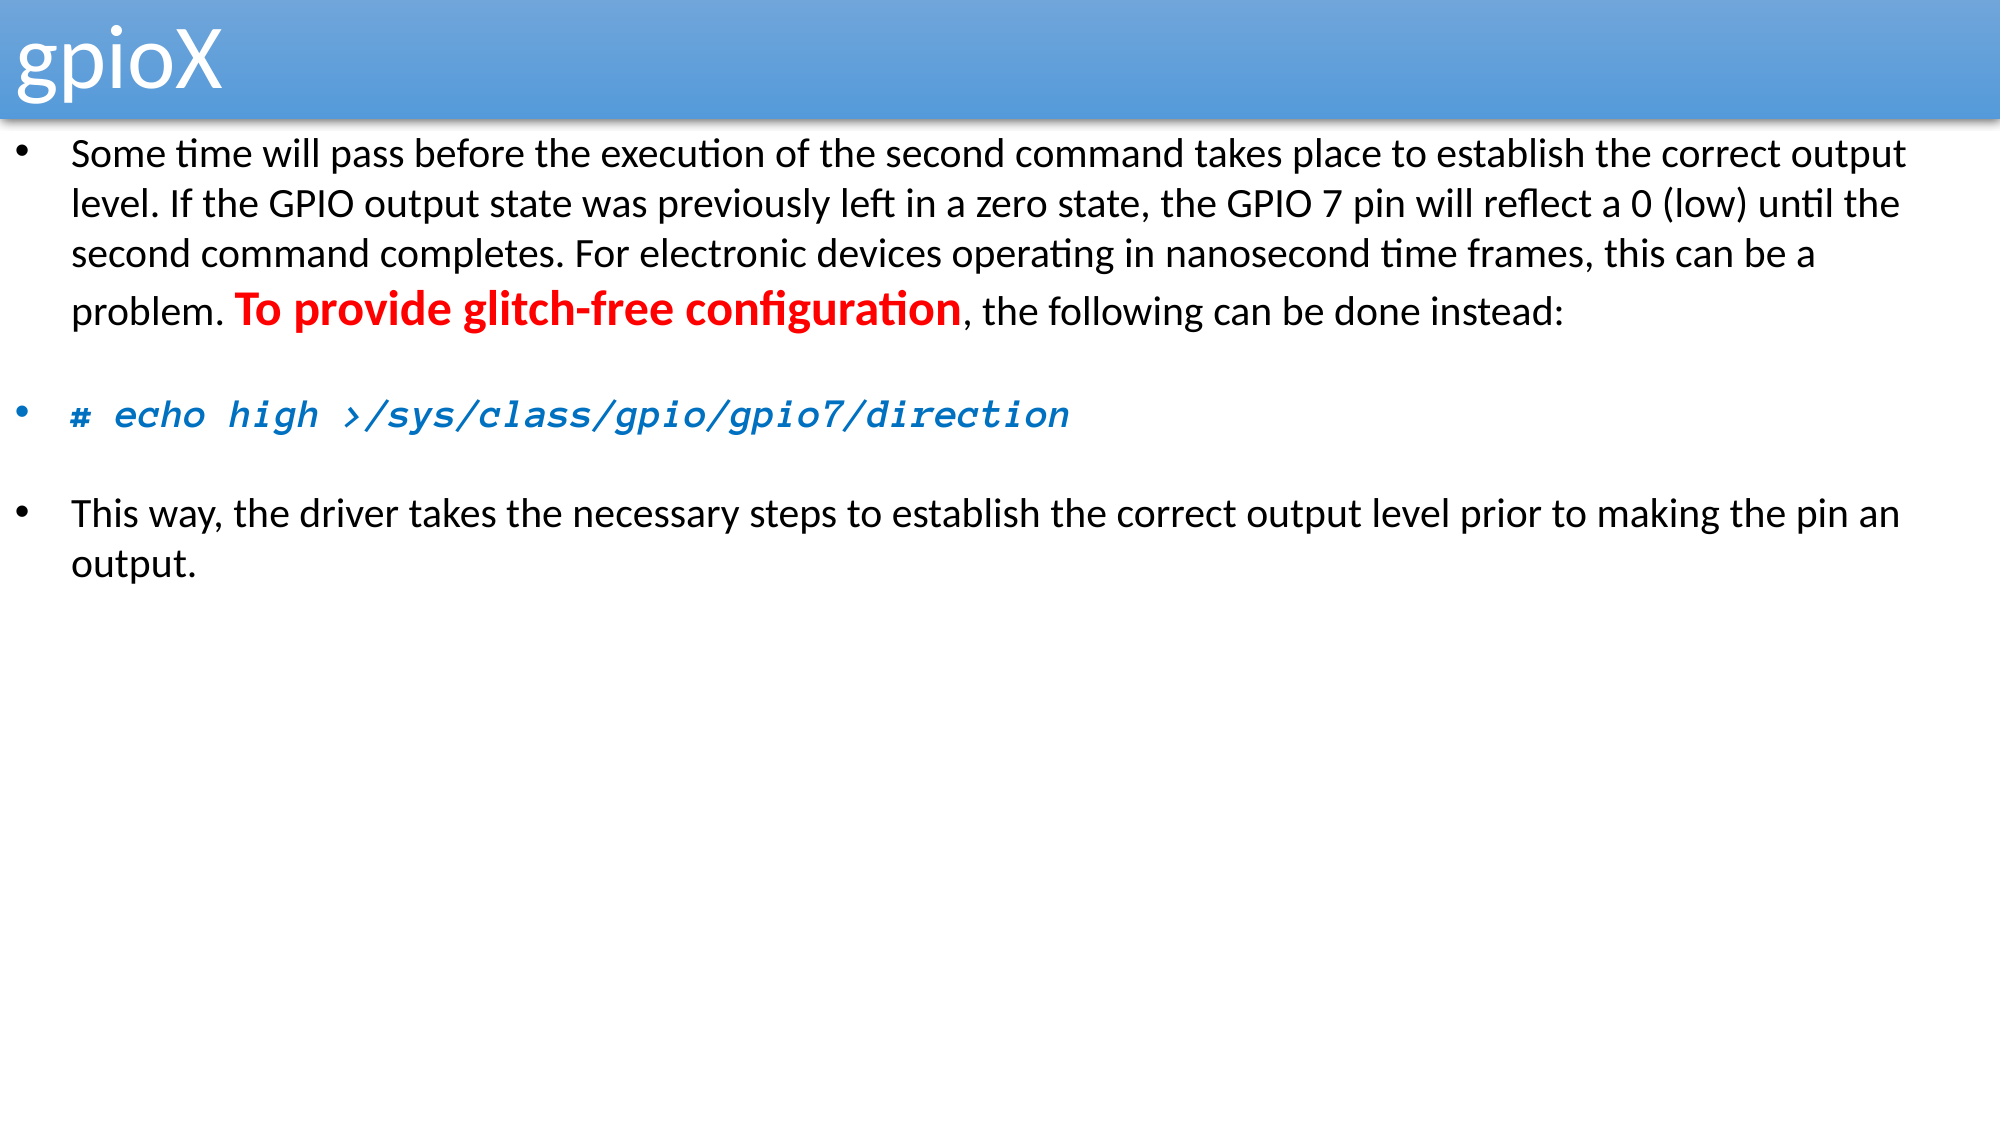

gpioX
Some time will pass before the execution of the second command takes place to establish the correct output level. If the GPIO output state was previously left in a zero state, the GPIO 7 pin will reflect a 0 (low) until the second command completes. For electronic devices operating in nanosecond time frames, this can be a problem. To provide glitch-free configuration, the following can be done instead:

# echo high >/sys/class/gpio/gpio7/direction

This way, the driver takes the necessary steps to establish the correct output level prior to making the pin an output.